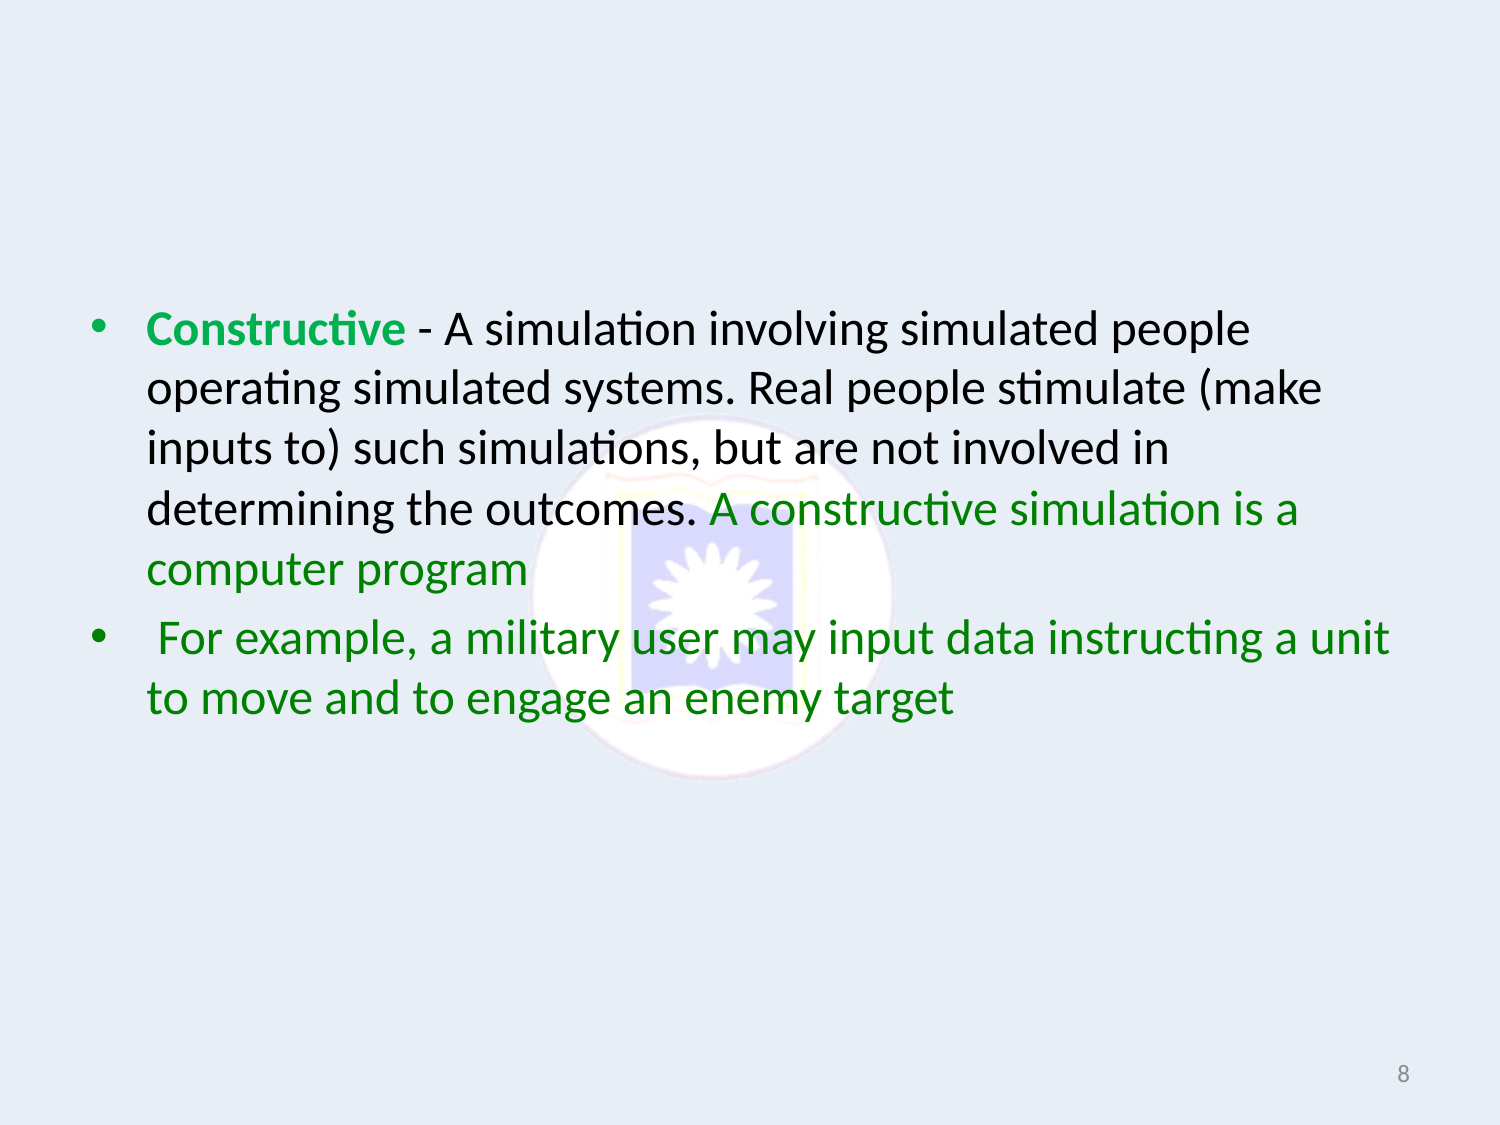

#
Constructive - A simulation involving simulated people operating simulated systems. Real people stimulate (make inputs to) such simulations, but are not involved in determining the outcomes. A constructive simulation is a computer program
 For example, a military user may input data instructing a unit to move and to engage an enemy target
8